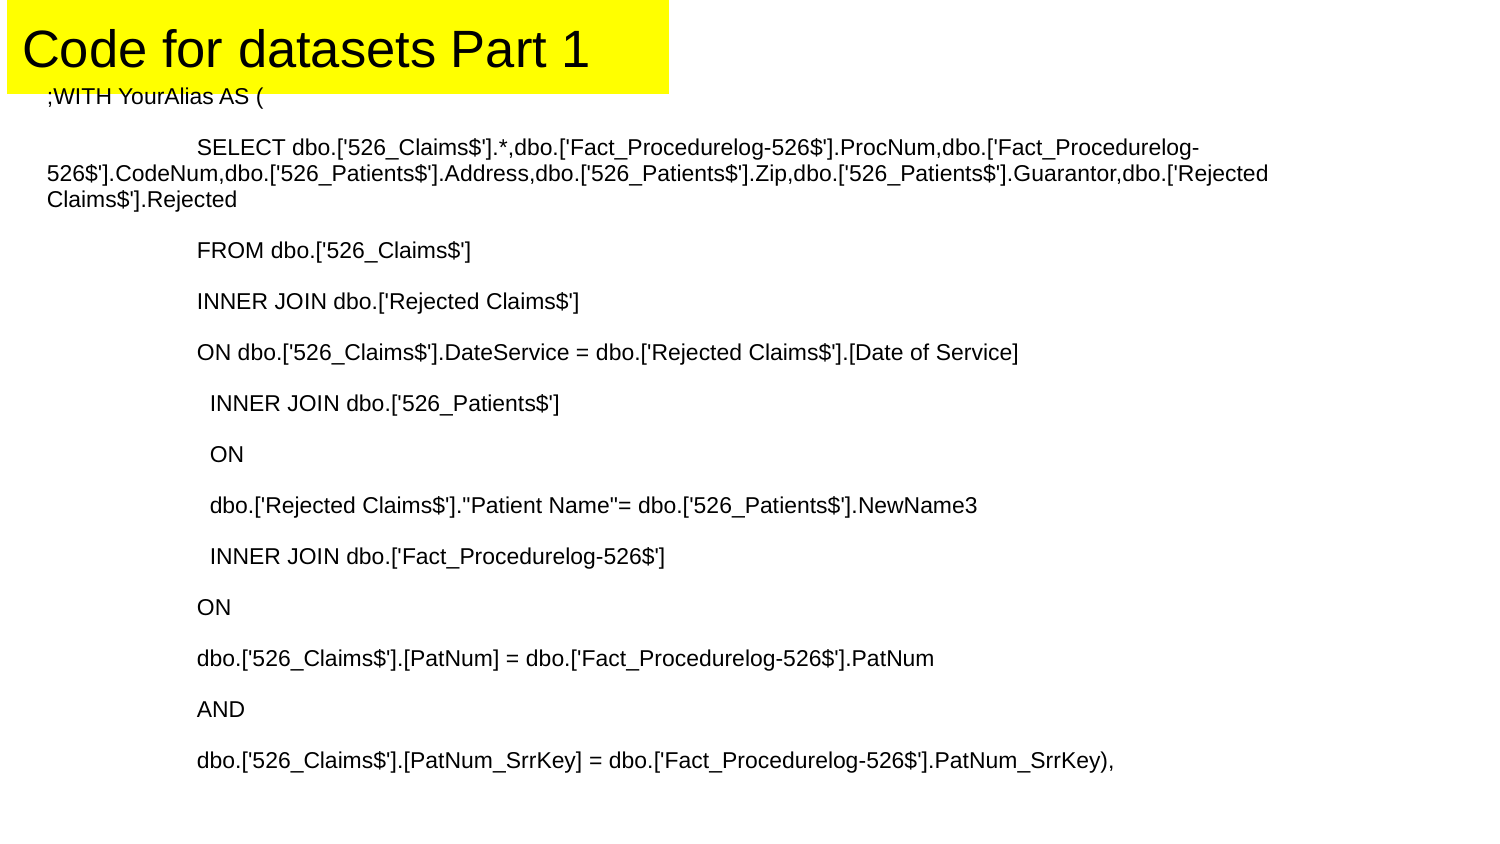

# Code for datasets Part 1
;WITH YourAlias AS (
  	SELECT dbo.['526_Claims$'].*,dbo.['Fact_Procedurelog-526$'].ProcNum,dbo.['Fact_Procedurelog-526$'].CodeNum,dbo.['526_Patients$'].Address,dbo.['526_Patients$'].Zip,dbo.['526_Patients$'].Guarantor,dbo.['Rejected Claims$'].Rejected
  	FROM dbo.['526_Claims$']
  	INNER JOIN dbo.['Rejected Claims$']
  	ON dbo.['526_Claims$'].DateService = dbo.['Rejected Claims$'].[Date of Service]
         	  INNER JOIN dbo.['526_Patients$']
         	  ON
         	  dbo.['Rejected Claims$']."Patient Name"= dbo.['526_Patients$'].NewName3
         	  INNER JOIN dbo.['Fact_Procedurelog-526$']
  	ON
  	dbo.['526_Claims$'].[PatNum] = dbo.['Fact_Procedurelog-526$'].PatNum
  	AND
  	dbo.['526_Claims$'].[PatNum_SrrKey] = dbo.['Fact_Procedurelog-526$'].PatNum_SrrKey),